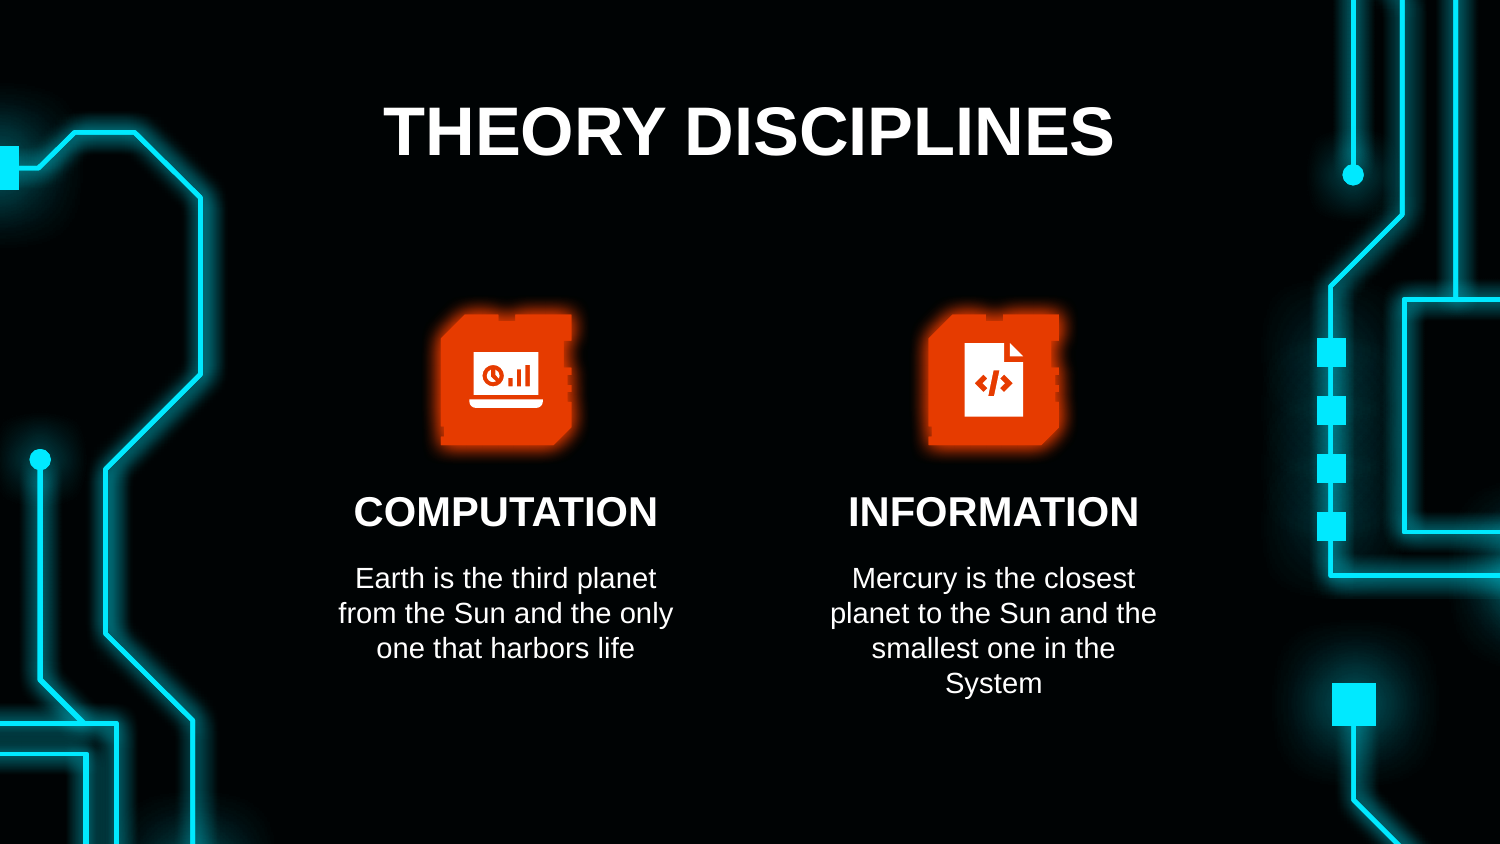

# THEORY DISCIPLINES

COMPUTATION
INFORMATION
Earth is the third planet from the Sun and the only one that harbors life
Mercury is the closest planet to the Sun and the smallest one in the System